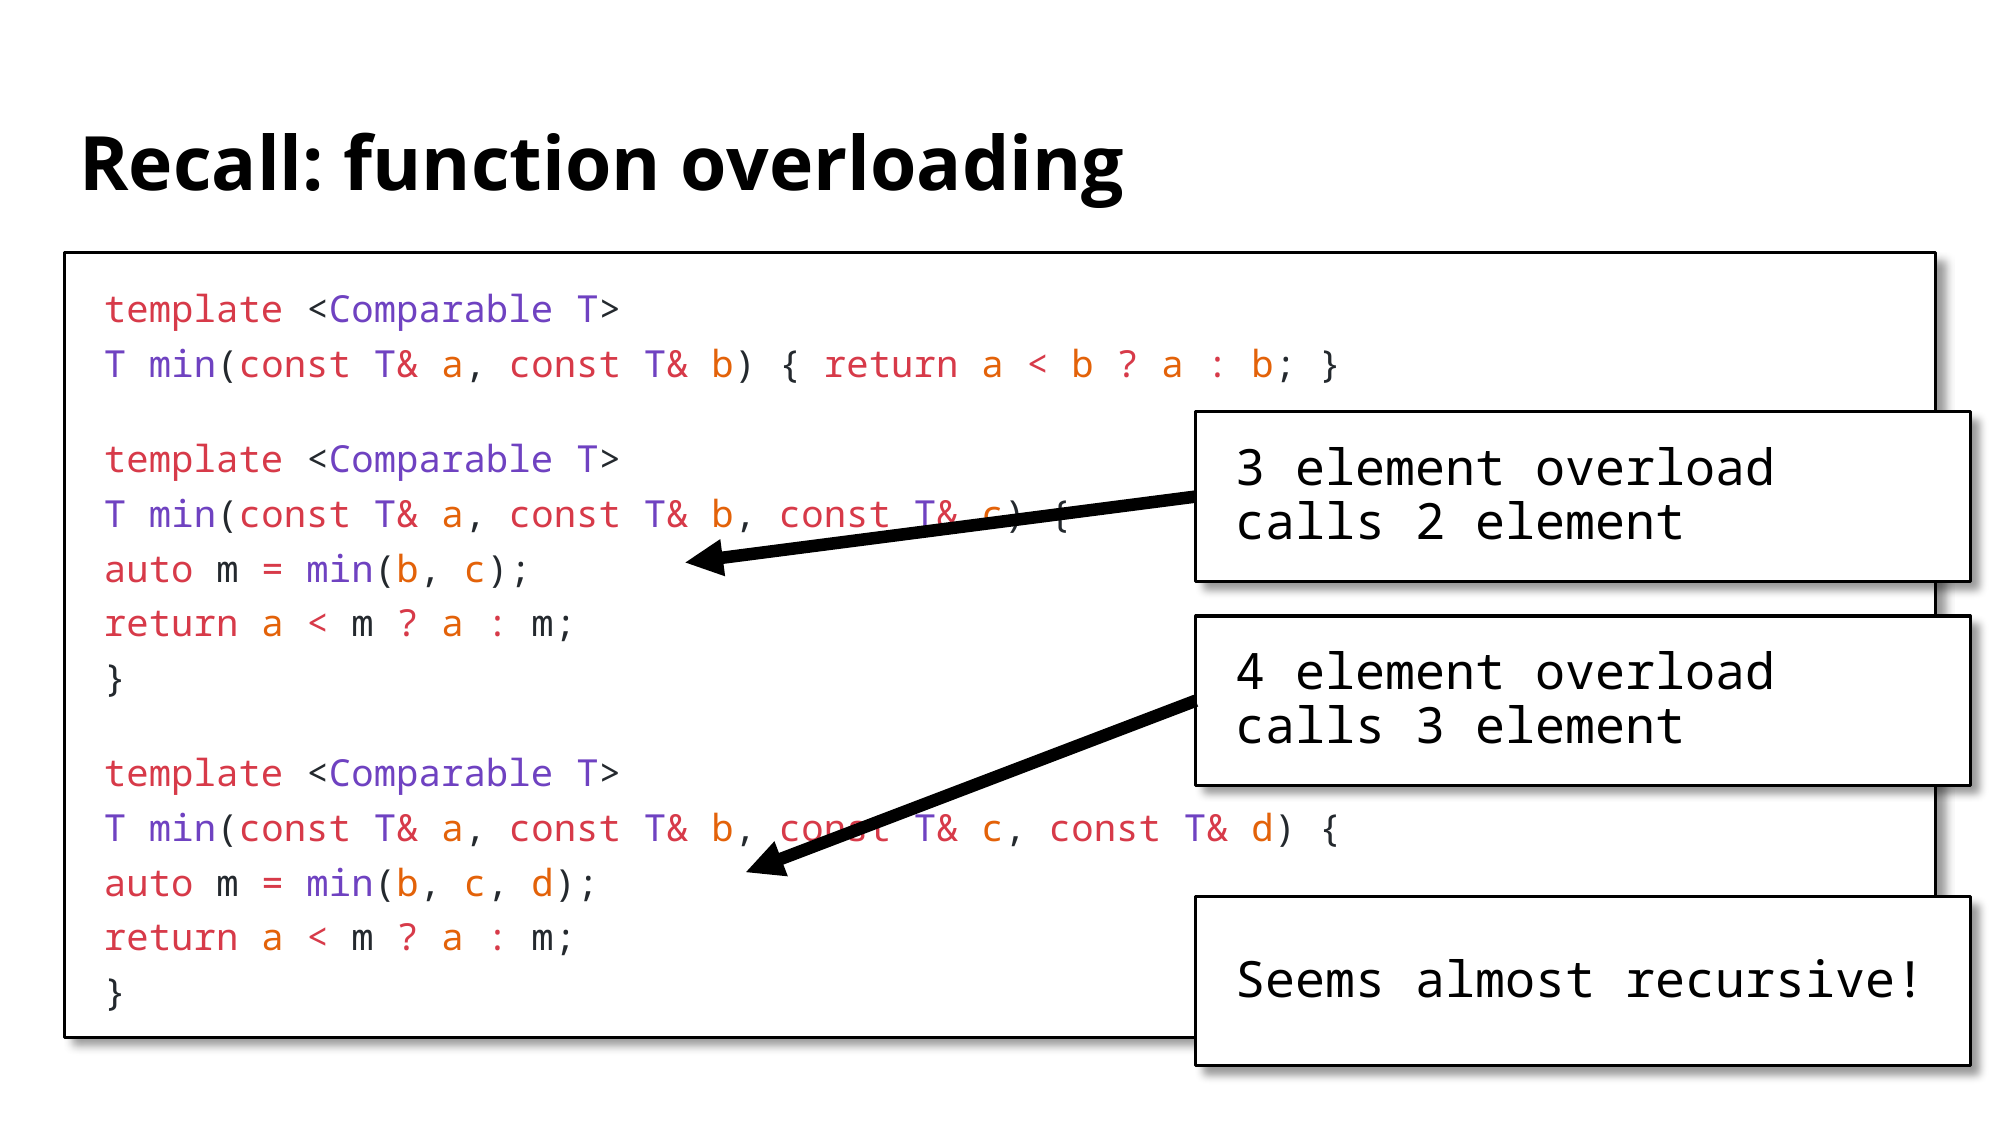

# Recall: function overloading
template <Comparable T>
T min(const T& a, const T& b) { return a < b ? a : b; }
template <Comparable T>
T min(const T& a, const T& b, const T& c) {
	auto m = min(b, c);
	return a < m ? a : m;
}
template <Comparable T>
T min(const T& a, const T& b, const T& c, const T& d) {
	auto m = min(b, c, d);
	return a < m ? a : m;
}
3 element overload calls 2 element
4 element overload calls 3 element
Seems almost recursive!